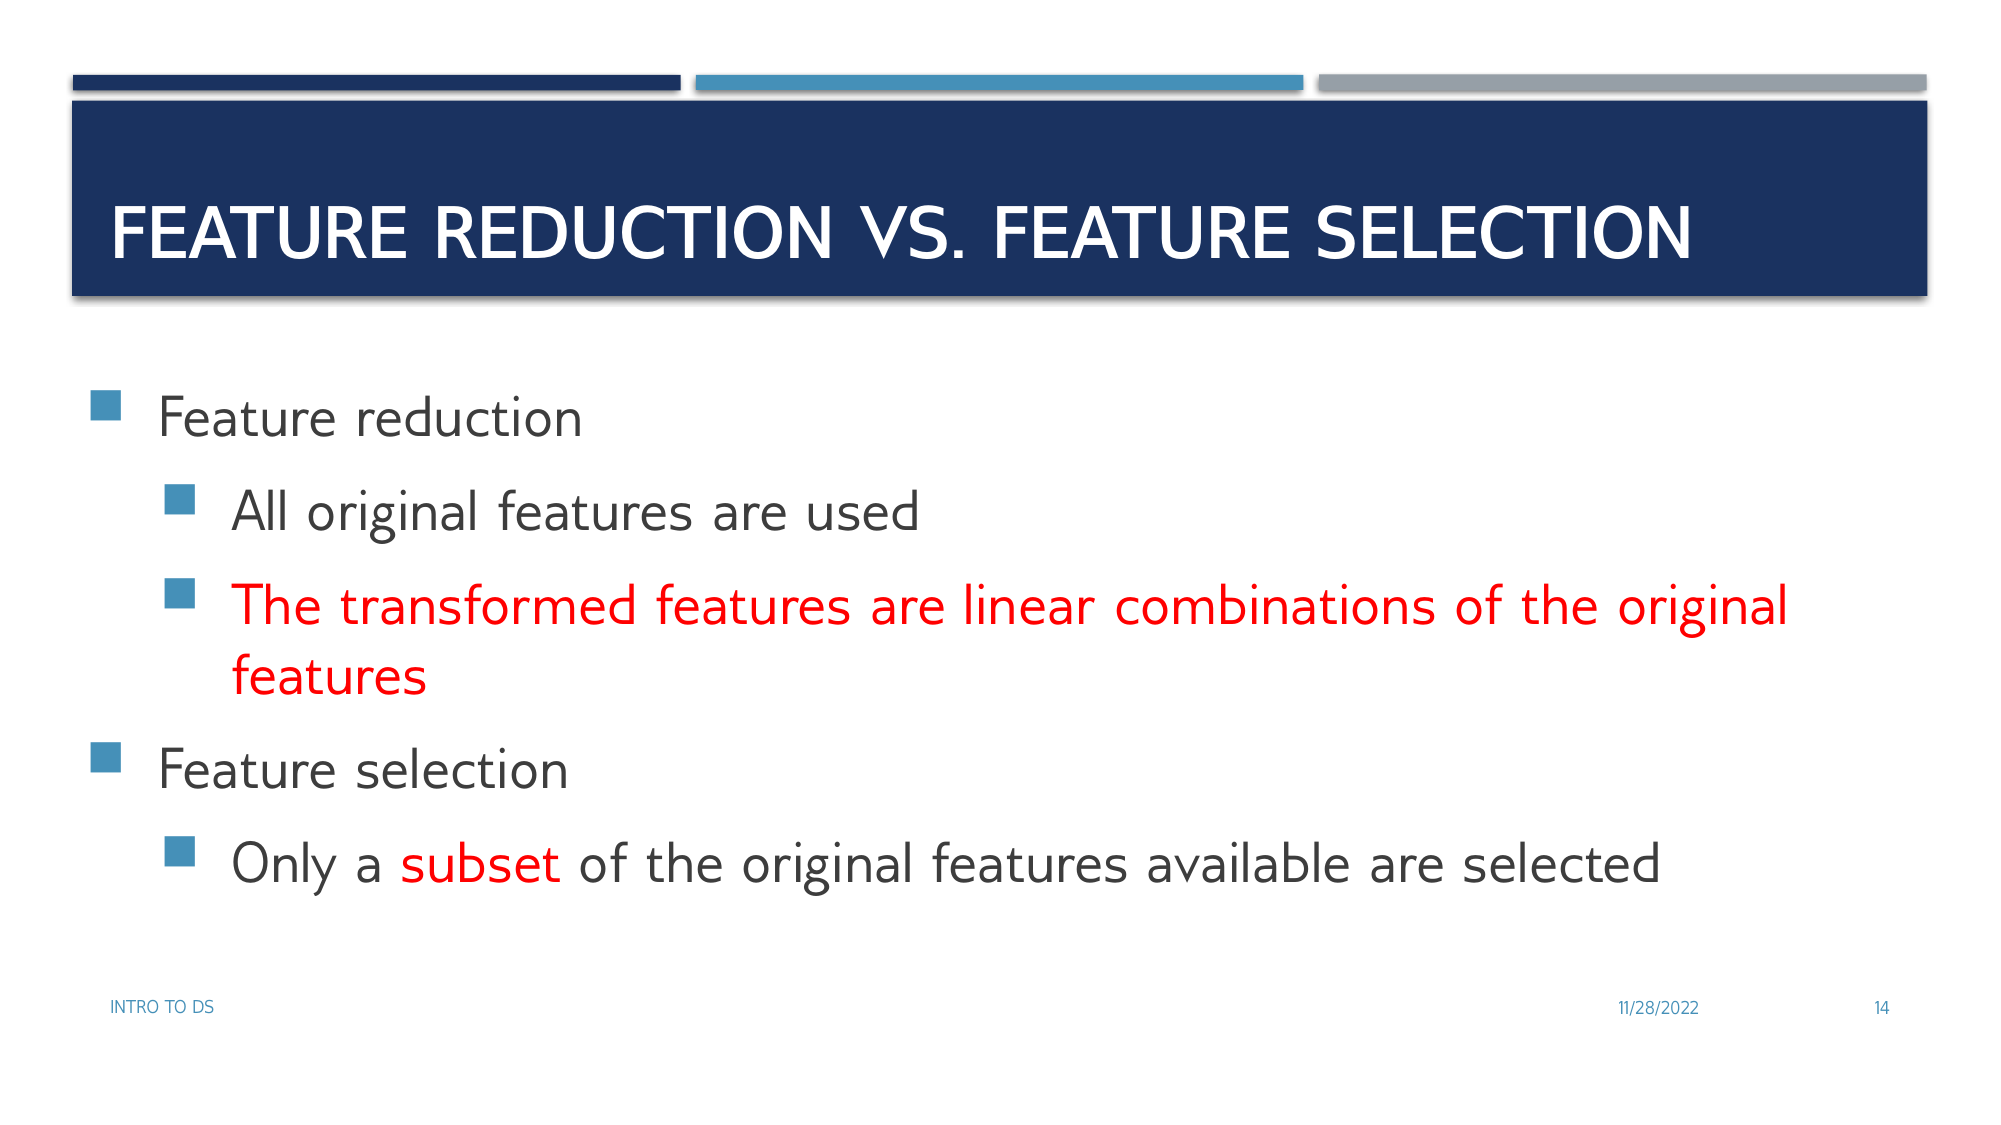

# Feature Reduction vs. Feature Selection
Feature reduction
All original features are used
The transformed features are linear combinations of the original features
Feature selection
Only a subset of the original features available are selected

Intro to DS
14
11/28/2022